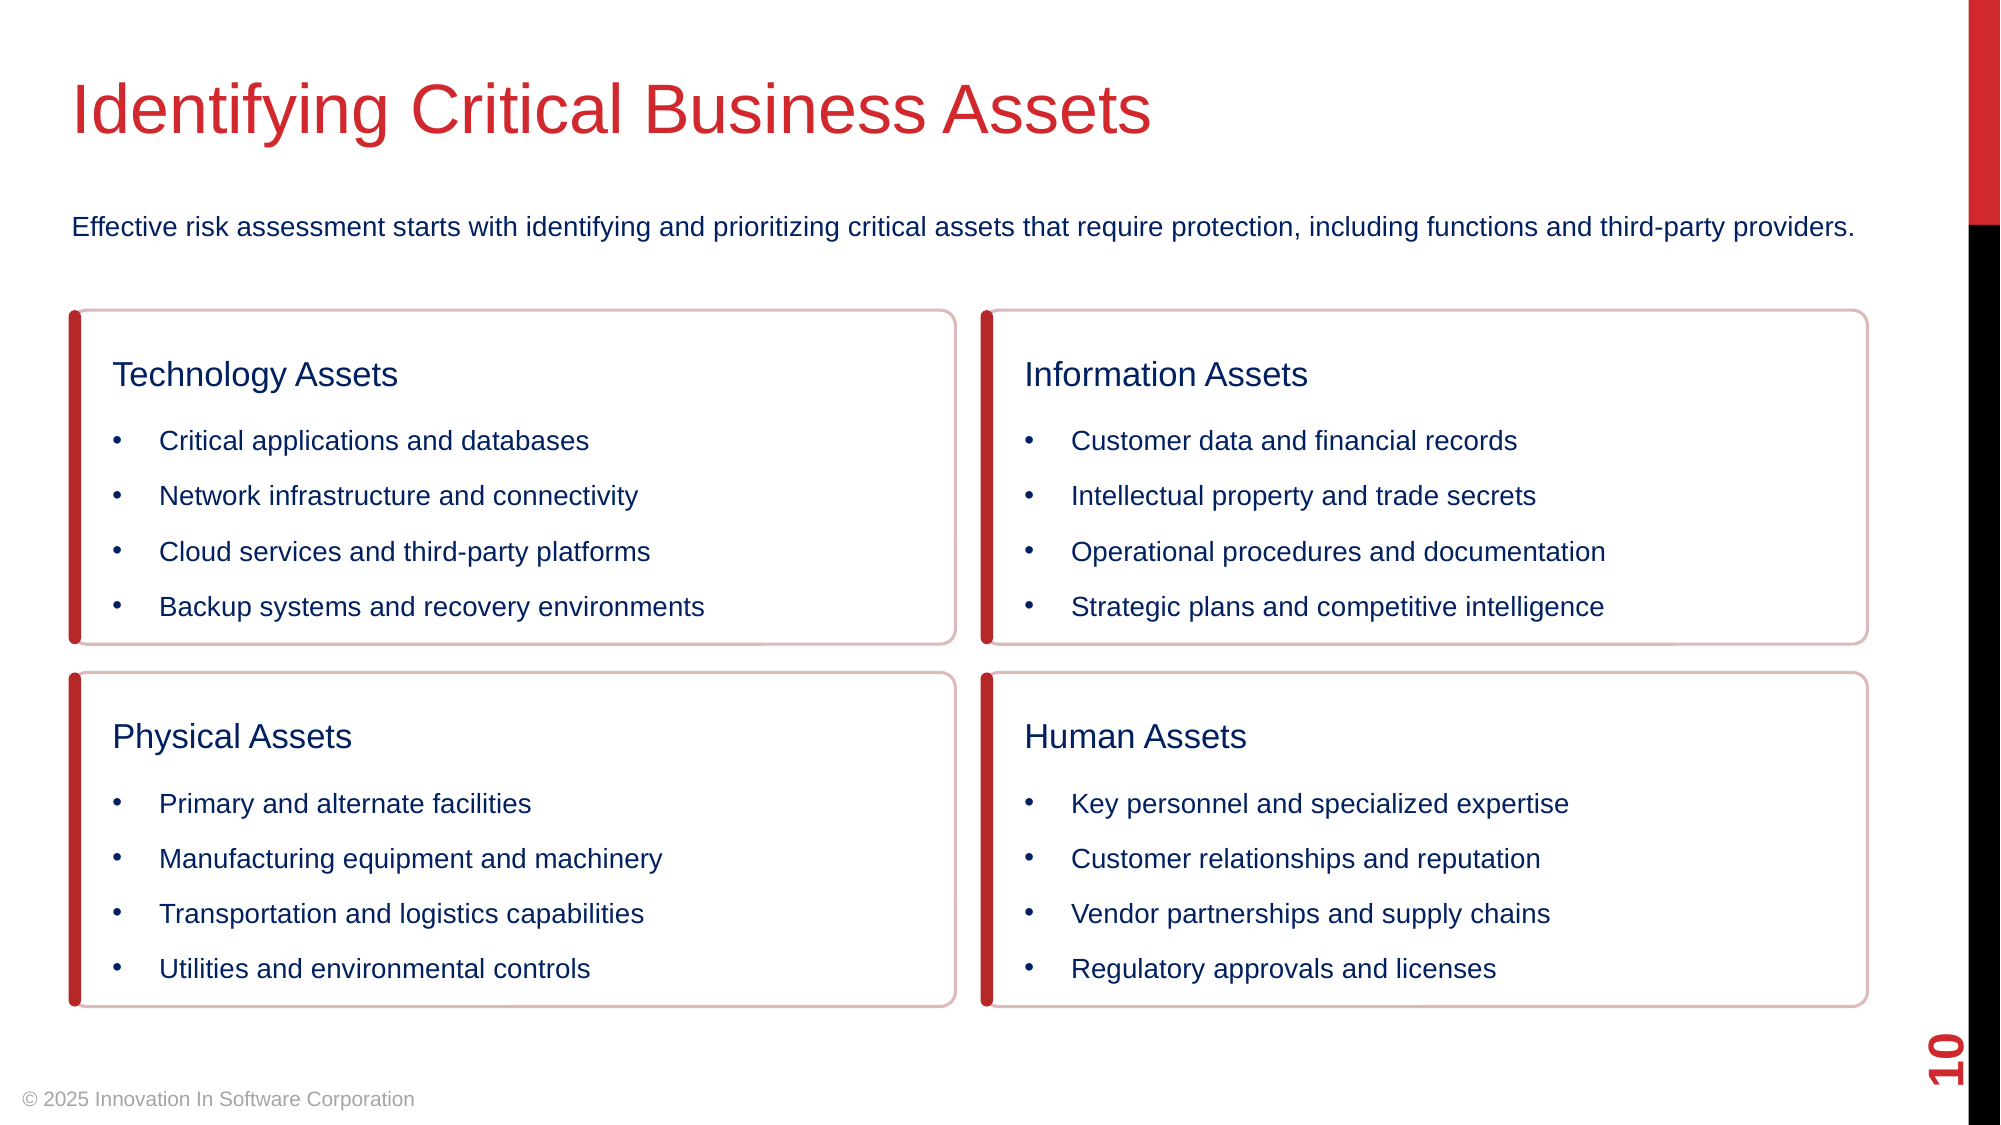

Identifying Critical Business Assets
Effective risk assessment starts with identifying and prioritizing critical assets that require protection, including functions and third-party providers.

Technology Assets
Information Assets
Critical applications and databases
Customer data and financial records
Network infrastructure and connectivity
Intellectual property and trade secrets
Cloud services and third-party platforms
Operational procedures and documentation
Backup systems and recovery environments
Strategic plans and competitive intelligence

Physical Assets
Human Assets
Primary and alternate facilities
Key personnel and specialized expertise
Manufacturing equipment and machinery
Customer relationships and reputation
Transportation and logistics capabilities
Vendor partnerships and supply chains
Utilities and environmental controls
Regulatory approvals and licenses
10
© 2025 Innovation In Software Corporation